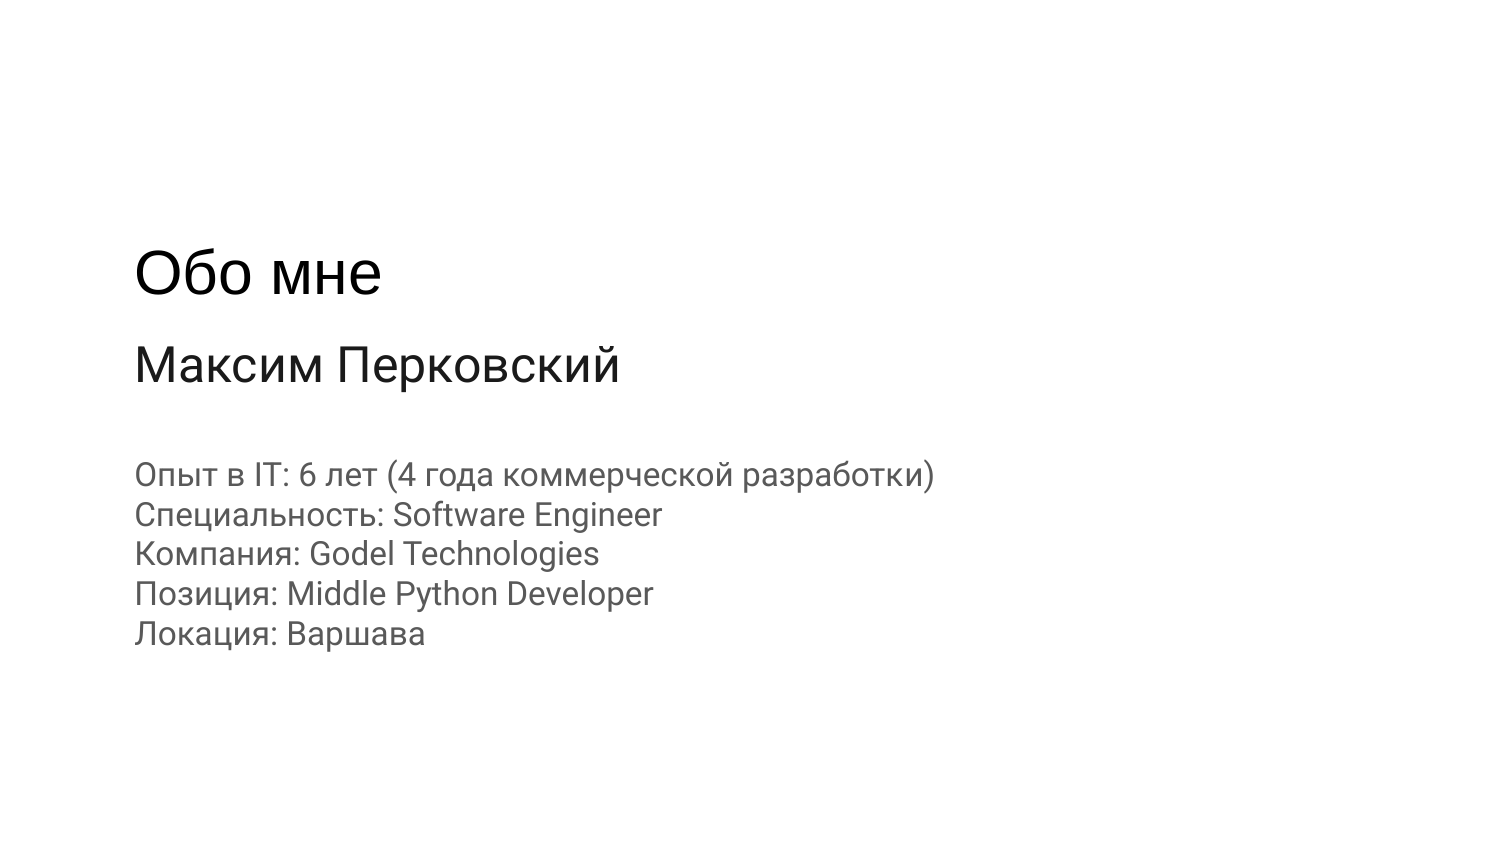

Обо мне
Максим Перковский

Опыт в IT: 6 лет (4 года коммерческой разработки)
Специальность: Software Engineer
Компания: Godel Technologies
Позиция: Middle Python Developer
Локация: Варшава